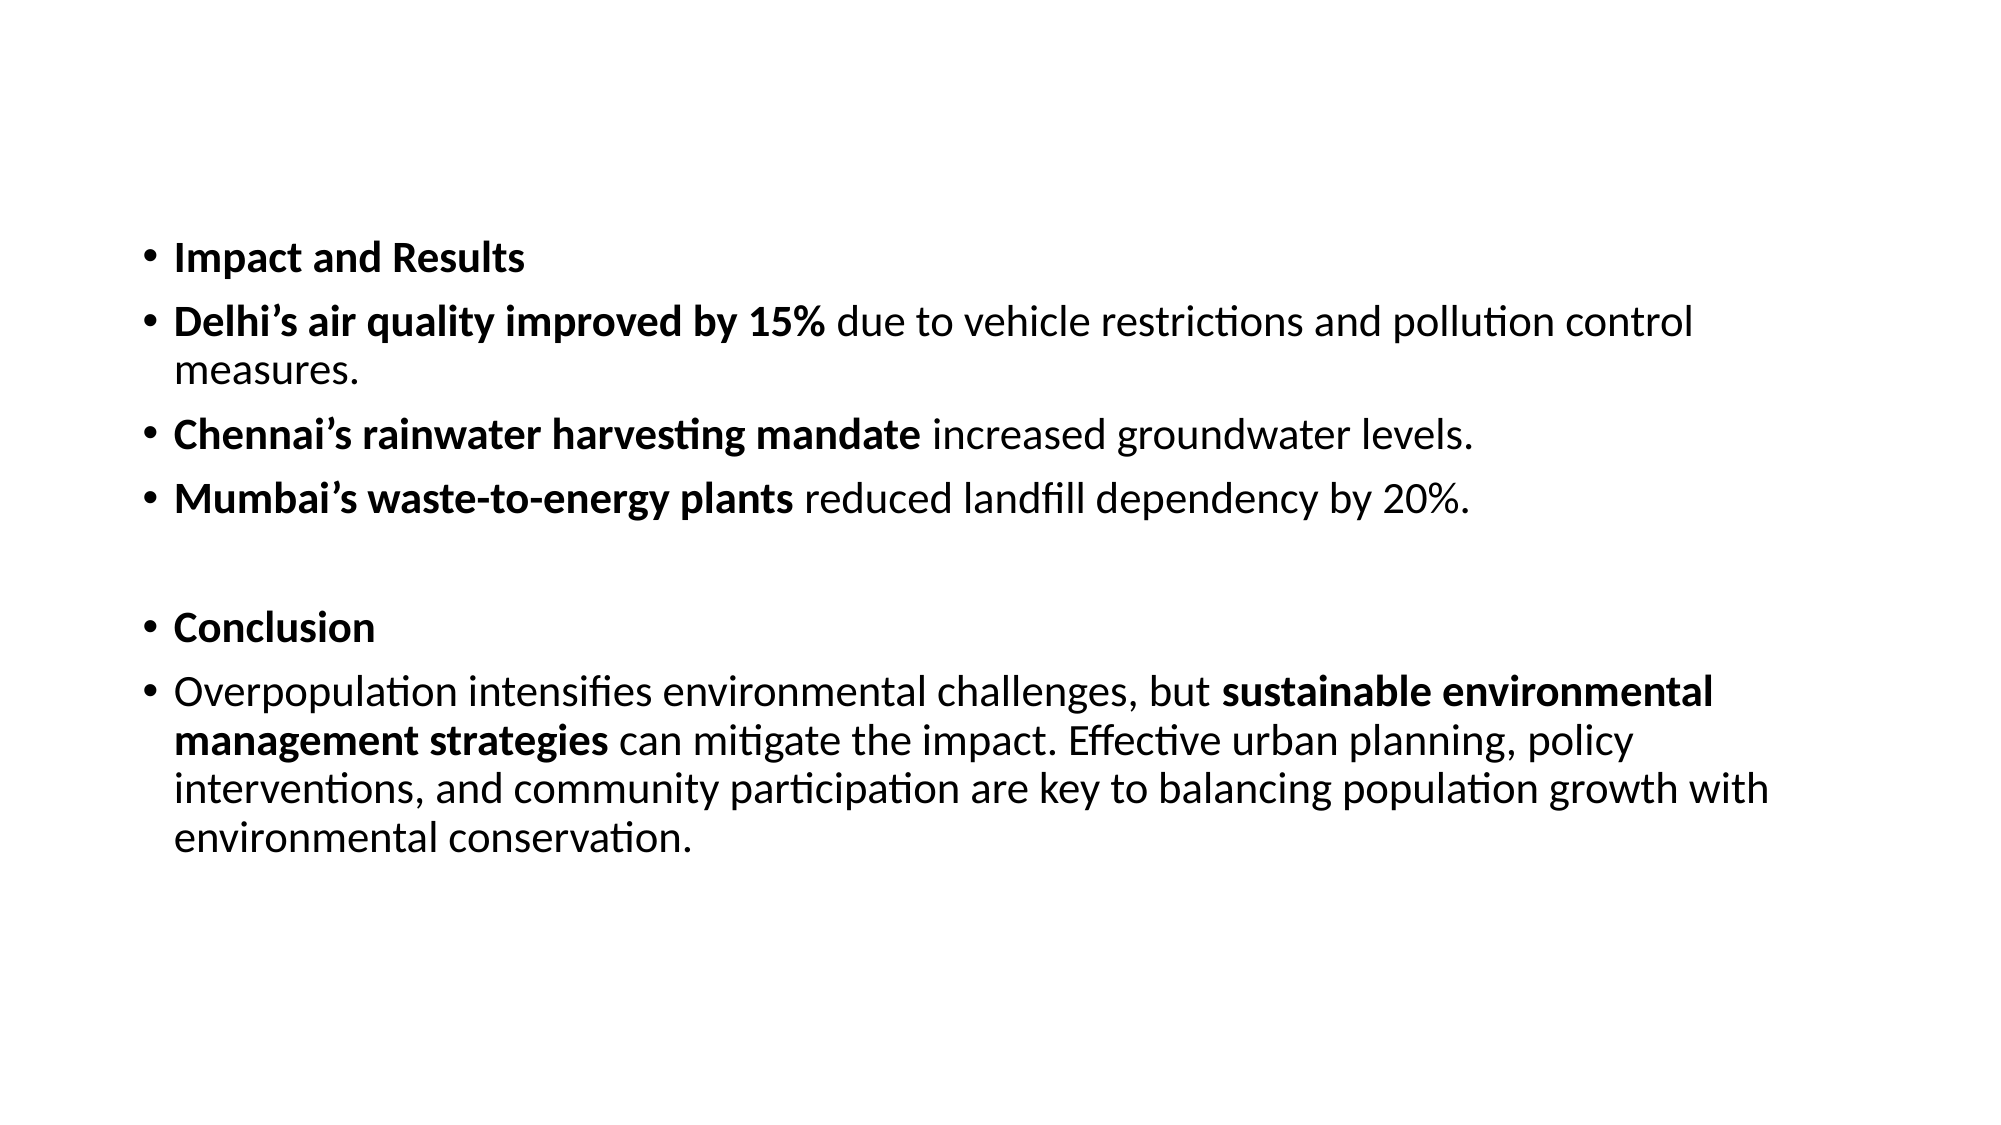

#

Impact and Results
Delhi’s air quality improved by 15% due to vehicle restrictions and pollution control measures.
Chennai’s rainwater harvesting mandate increased groundwater levels.
Mumbai’s waste-to-energy plants reduced landfill dependency by 20%.

Conclusion
Overpopulation intensifies environmental challenges, but sustainable environmental management strategies can mitigate the impact. Effective urban planning, policy interventions, and community participation are key to balancing population growth with environmental conservation.